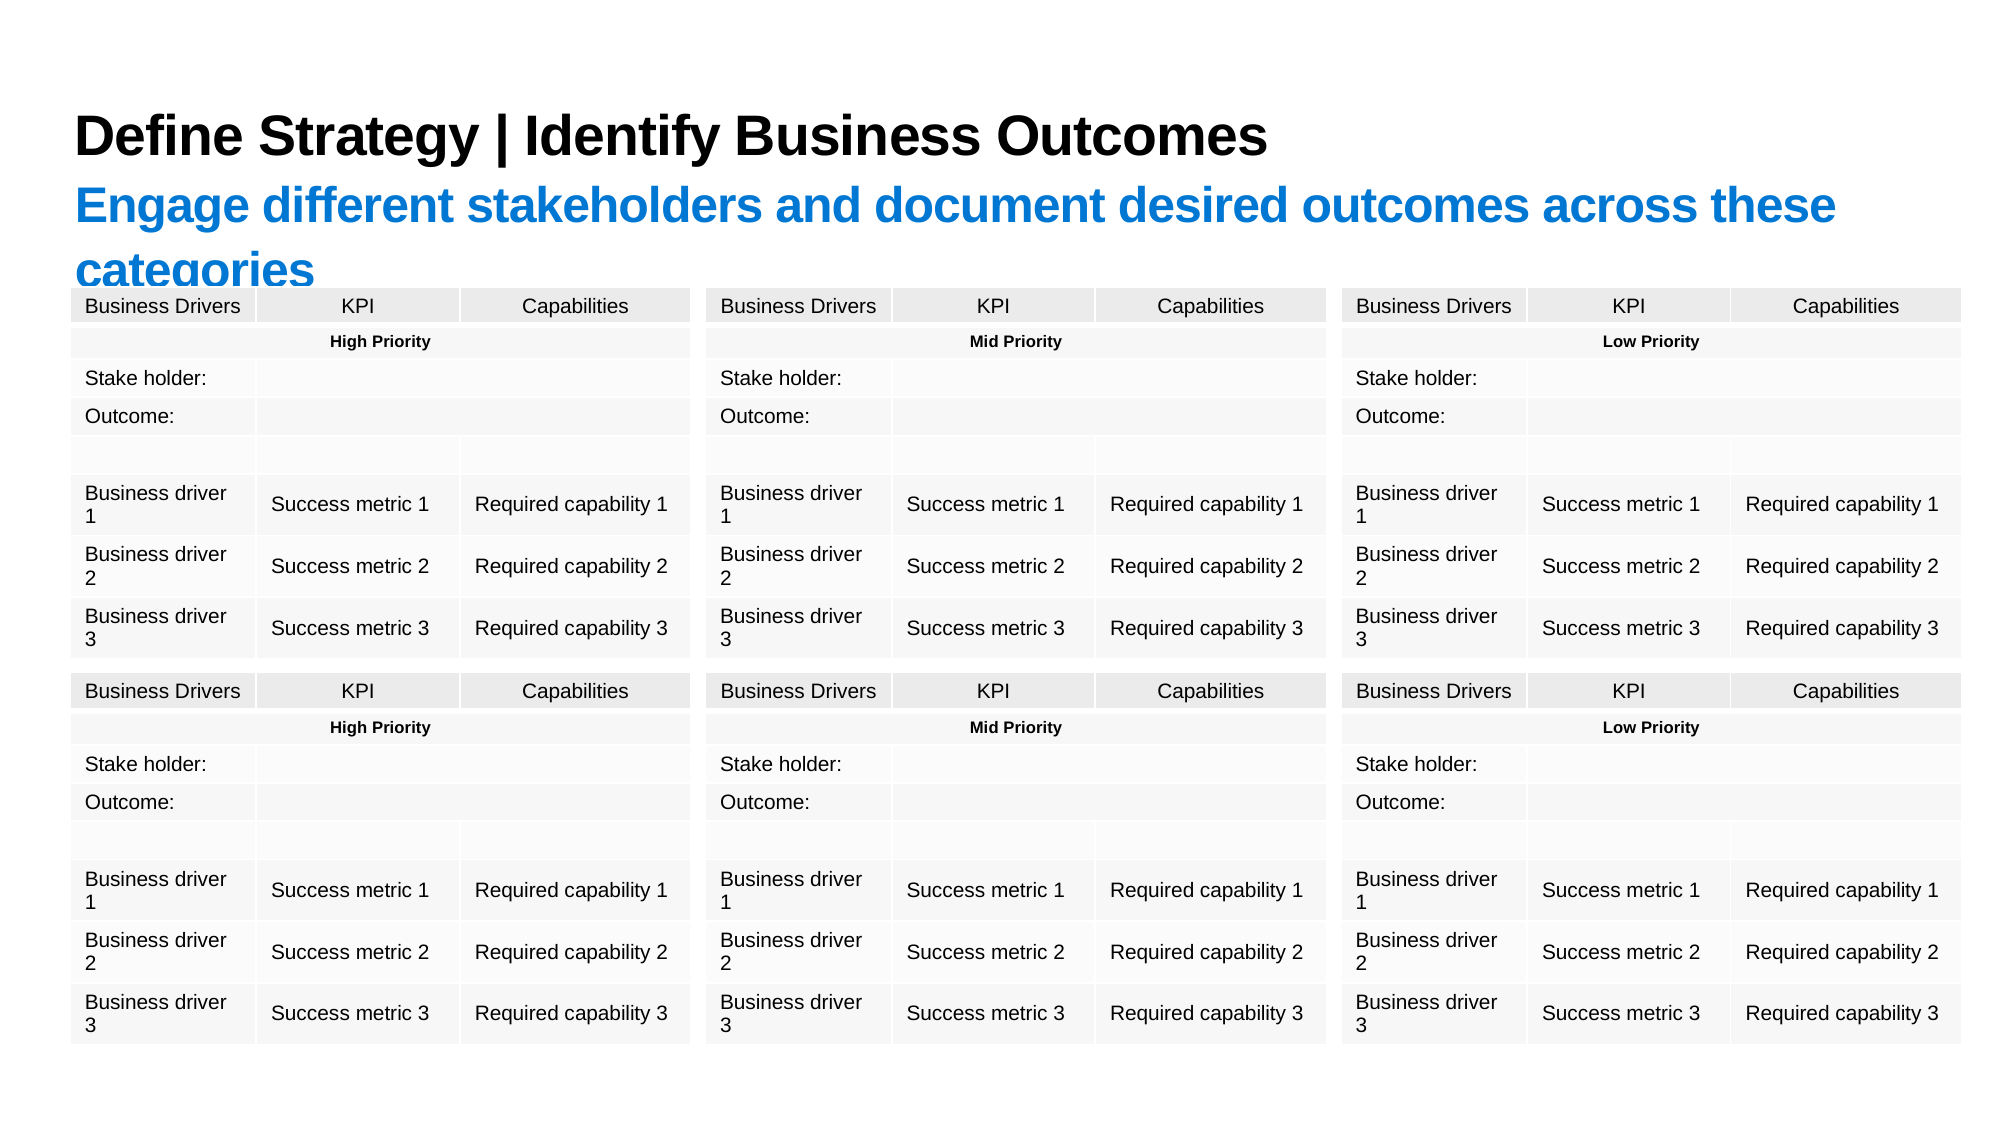

# Define Strategy | Identify Business Outcomes Engage different stakeholders and document desired outcomes across these categories
| Business Drivers | KPI | Capabilities |
| --- | --- | --- |
| High Priority |  |  |
| Stake holder: |  |  |
| Outcome: |  |  |
|  |  |  |
| Business driver 1 | Success metric 1 | Required capability 1 |
| Business driver 2 | Success metric 2 | Required capability 2 |
| Business driver 3 | Success metric 3 | Required capability 3 |
| Business Drivers | KPI | Capabilities |
| --- | --- | --- |
| Mid Priority |  |  |
| Stake holder: |  |  |
| Outcome: |  |  |
|  |  |  |
| Business driver 1 | Success metric 1 | Required capability 1 |
| Business driver 2 | Success metric 2 | Required capability 2 |
| Business driver 3 | Success metric 3 | Required capability 3 |
| Business Drivers | KPI | Capabilities |
| --- | --- | --- |
| Low Priority |  |  |
| Stake holder: |  |  |
| Outcome: |  |  |
|  |  |  |
| Business driver 1 | Success metric 1 | Required capability 1 |
| Business driver 2 | Success metric 2 | Required capability 2 |
| Business driver 3 | Success metric 3 | Required capability 3 |
| Business Drivers | KPI | Capabilities |
| --- | --- | --- |
| High Priority |  |  |
| Stake holder: |  |  |
| Outcome: |  |  |
|  |  |  |
| Business driver 1 | Success metric 1 | Required capability 1 |
| Business driver 2 | Success metric 2 | Required capability 2 |
| Business driver 3 | Success metric 3 | Required capability 3 |
| Business Drivers | KPI | Capabilities |
| --- | --- | --- |
| Mid Priority |  |  |
| Stake holder: |  |  |
| Outcome: |  |  |
|  |  |  |
| Business driver 1 | Success metric 1 | Required capability 1 |
| Business driver 2 | Success metric 2 | Required capability 2 |
| Business driver 3 | Success metric 3 | Required capability 3 |
| Business Drivers | KPI | Capabilities |
| --- | --- | --- |
| Low Priority |  |  |
| Stake holder: |  |  |
| Outcome: |  |  |
|  |  |  |
| Business driver 1 | Success metric 1 | Required capability 1 |
| Business driver 2 | Success metric 2 | Required capability 2 |
| Business driver 3 | Success metric 3 | Required capability 3 |